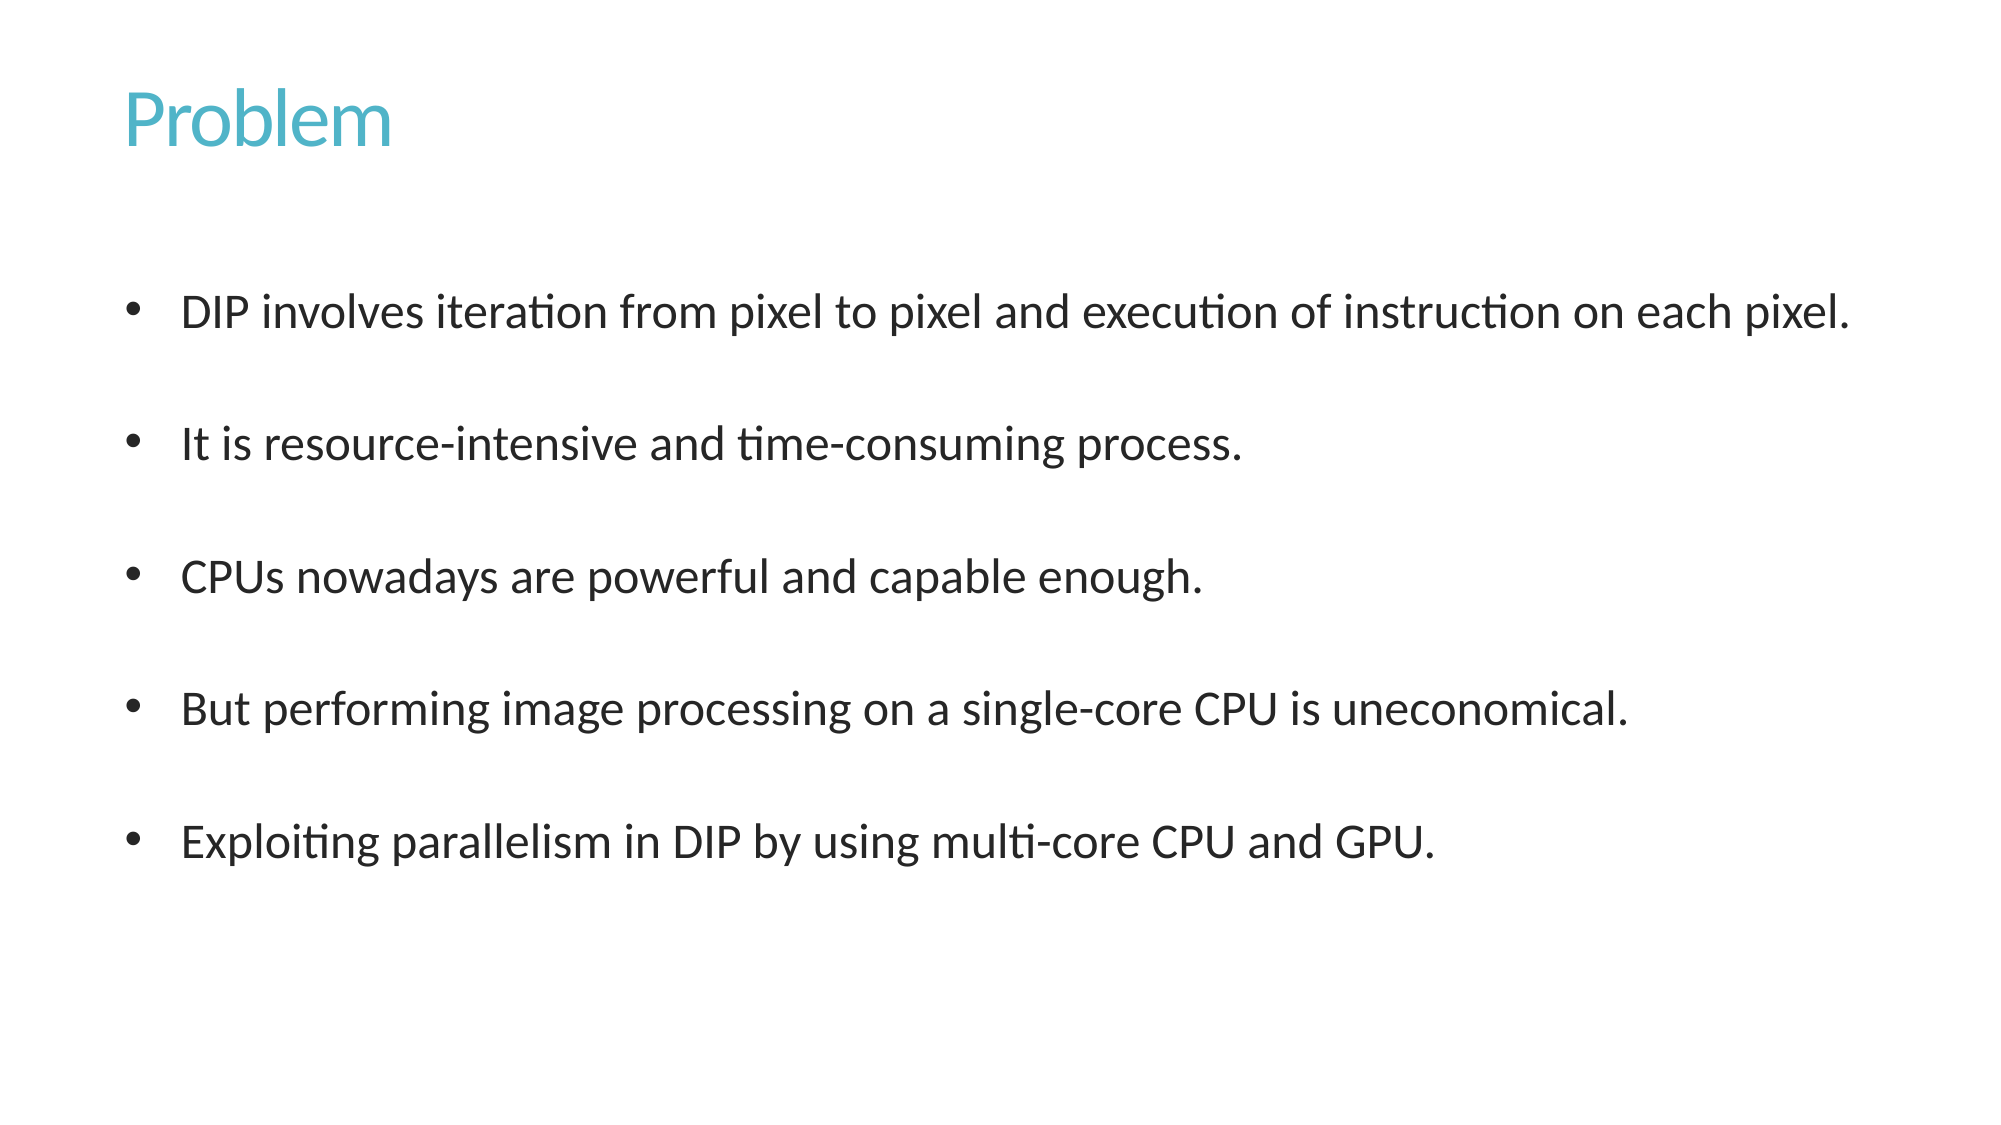

Problem

DIP involves iteration from pixel to pixel and execution of instruction on each pixel.
It is resource-intensive and time-consuming process.
CPUs nowadays are powerful and capable enough.
But performing image processing on a single-core CPU is uneconomical.
Exploiting parallelism in DIP by using multi-core CPU and GPU.